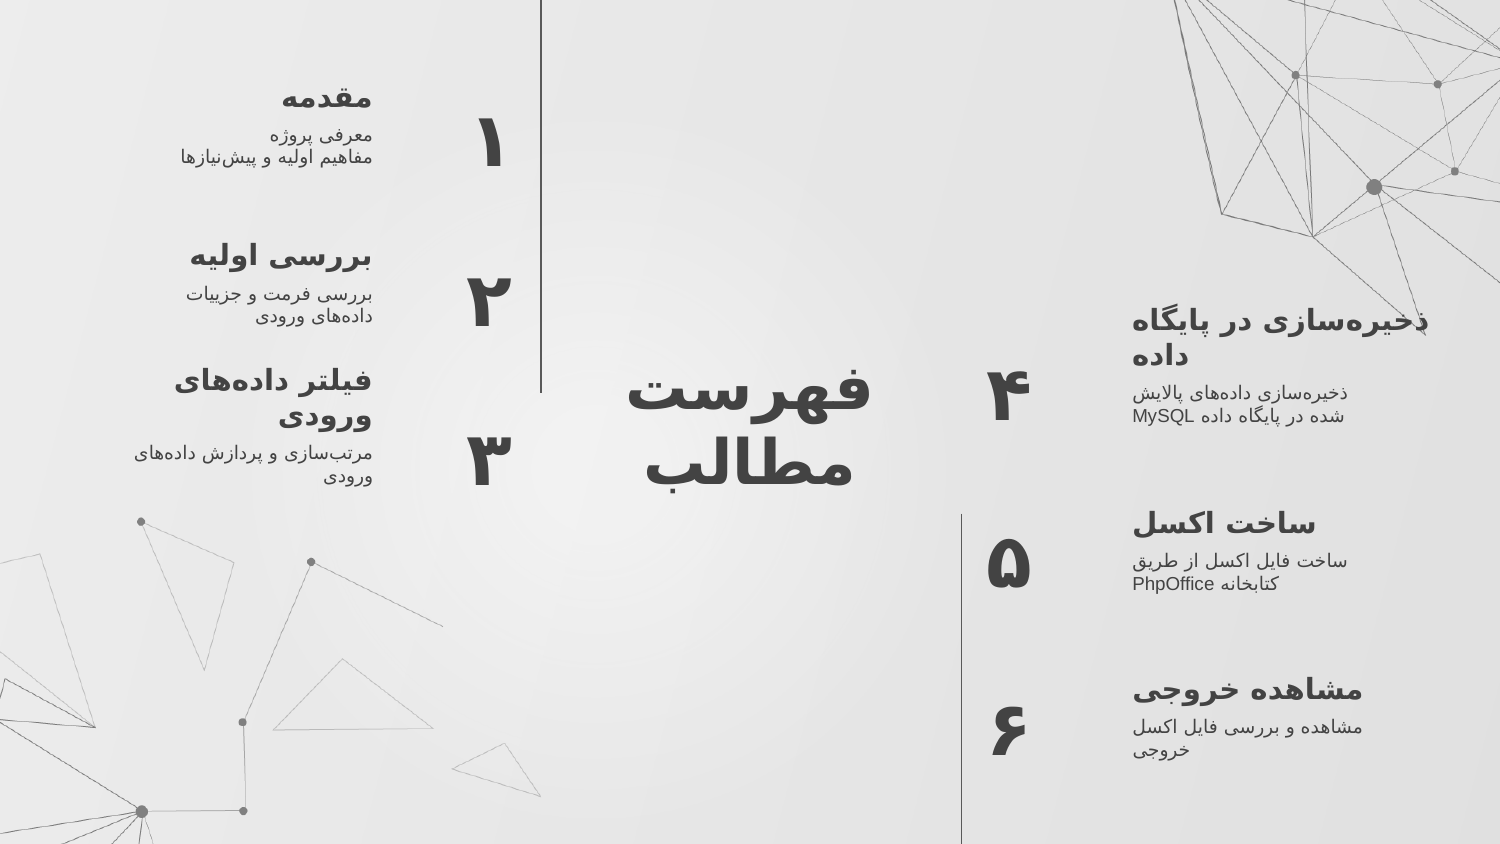

مقدمه
۱
معرفی پروژه
مفاهیم اولیه و پیش‌نیازها
بررسی اولیه
۲
بررسی فرمت و جزییات داده‌های ورودی
ذخیره‌سازی در پایگاه داده
۴
# فهرست مطالب
فیلتر داده‌های ورودی
ذخیره‌سازی داده‌های پالایش شده در پایگاه داده MySQL
۳
مرتب‌سازی و پردازش داده‌های ورودی
ساخت اکسل
۵
ساخت فایل اکسل از طریق کتابخانه PhpOffice
مشاهده خروجی
۶
مشاهده و بررسی فایل اکسل خروجی